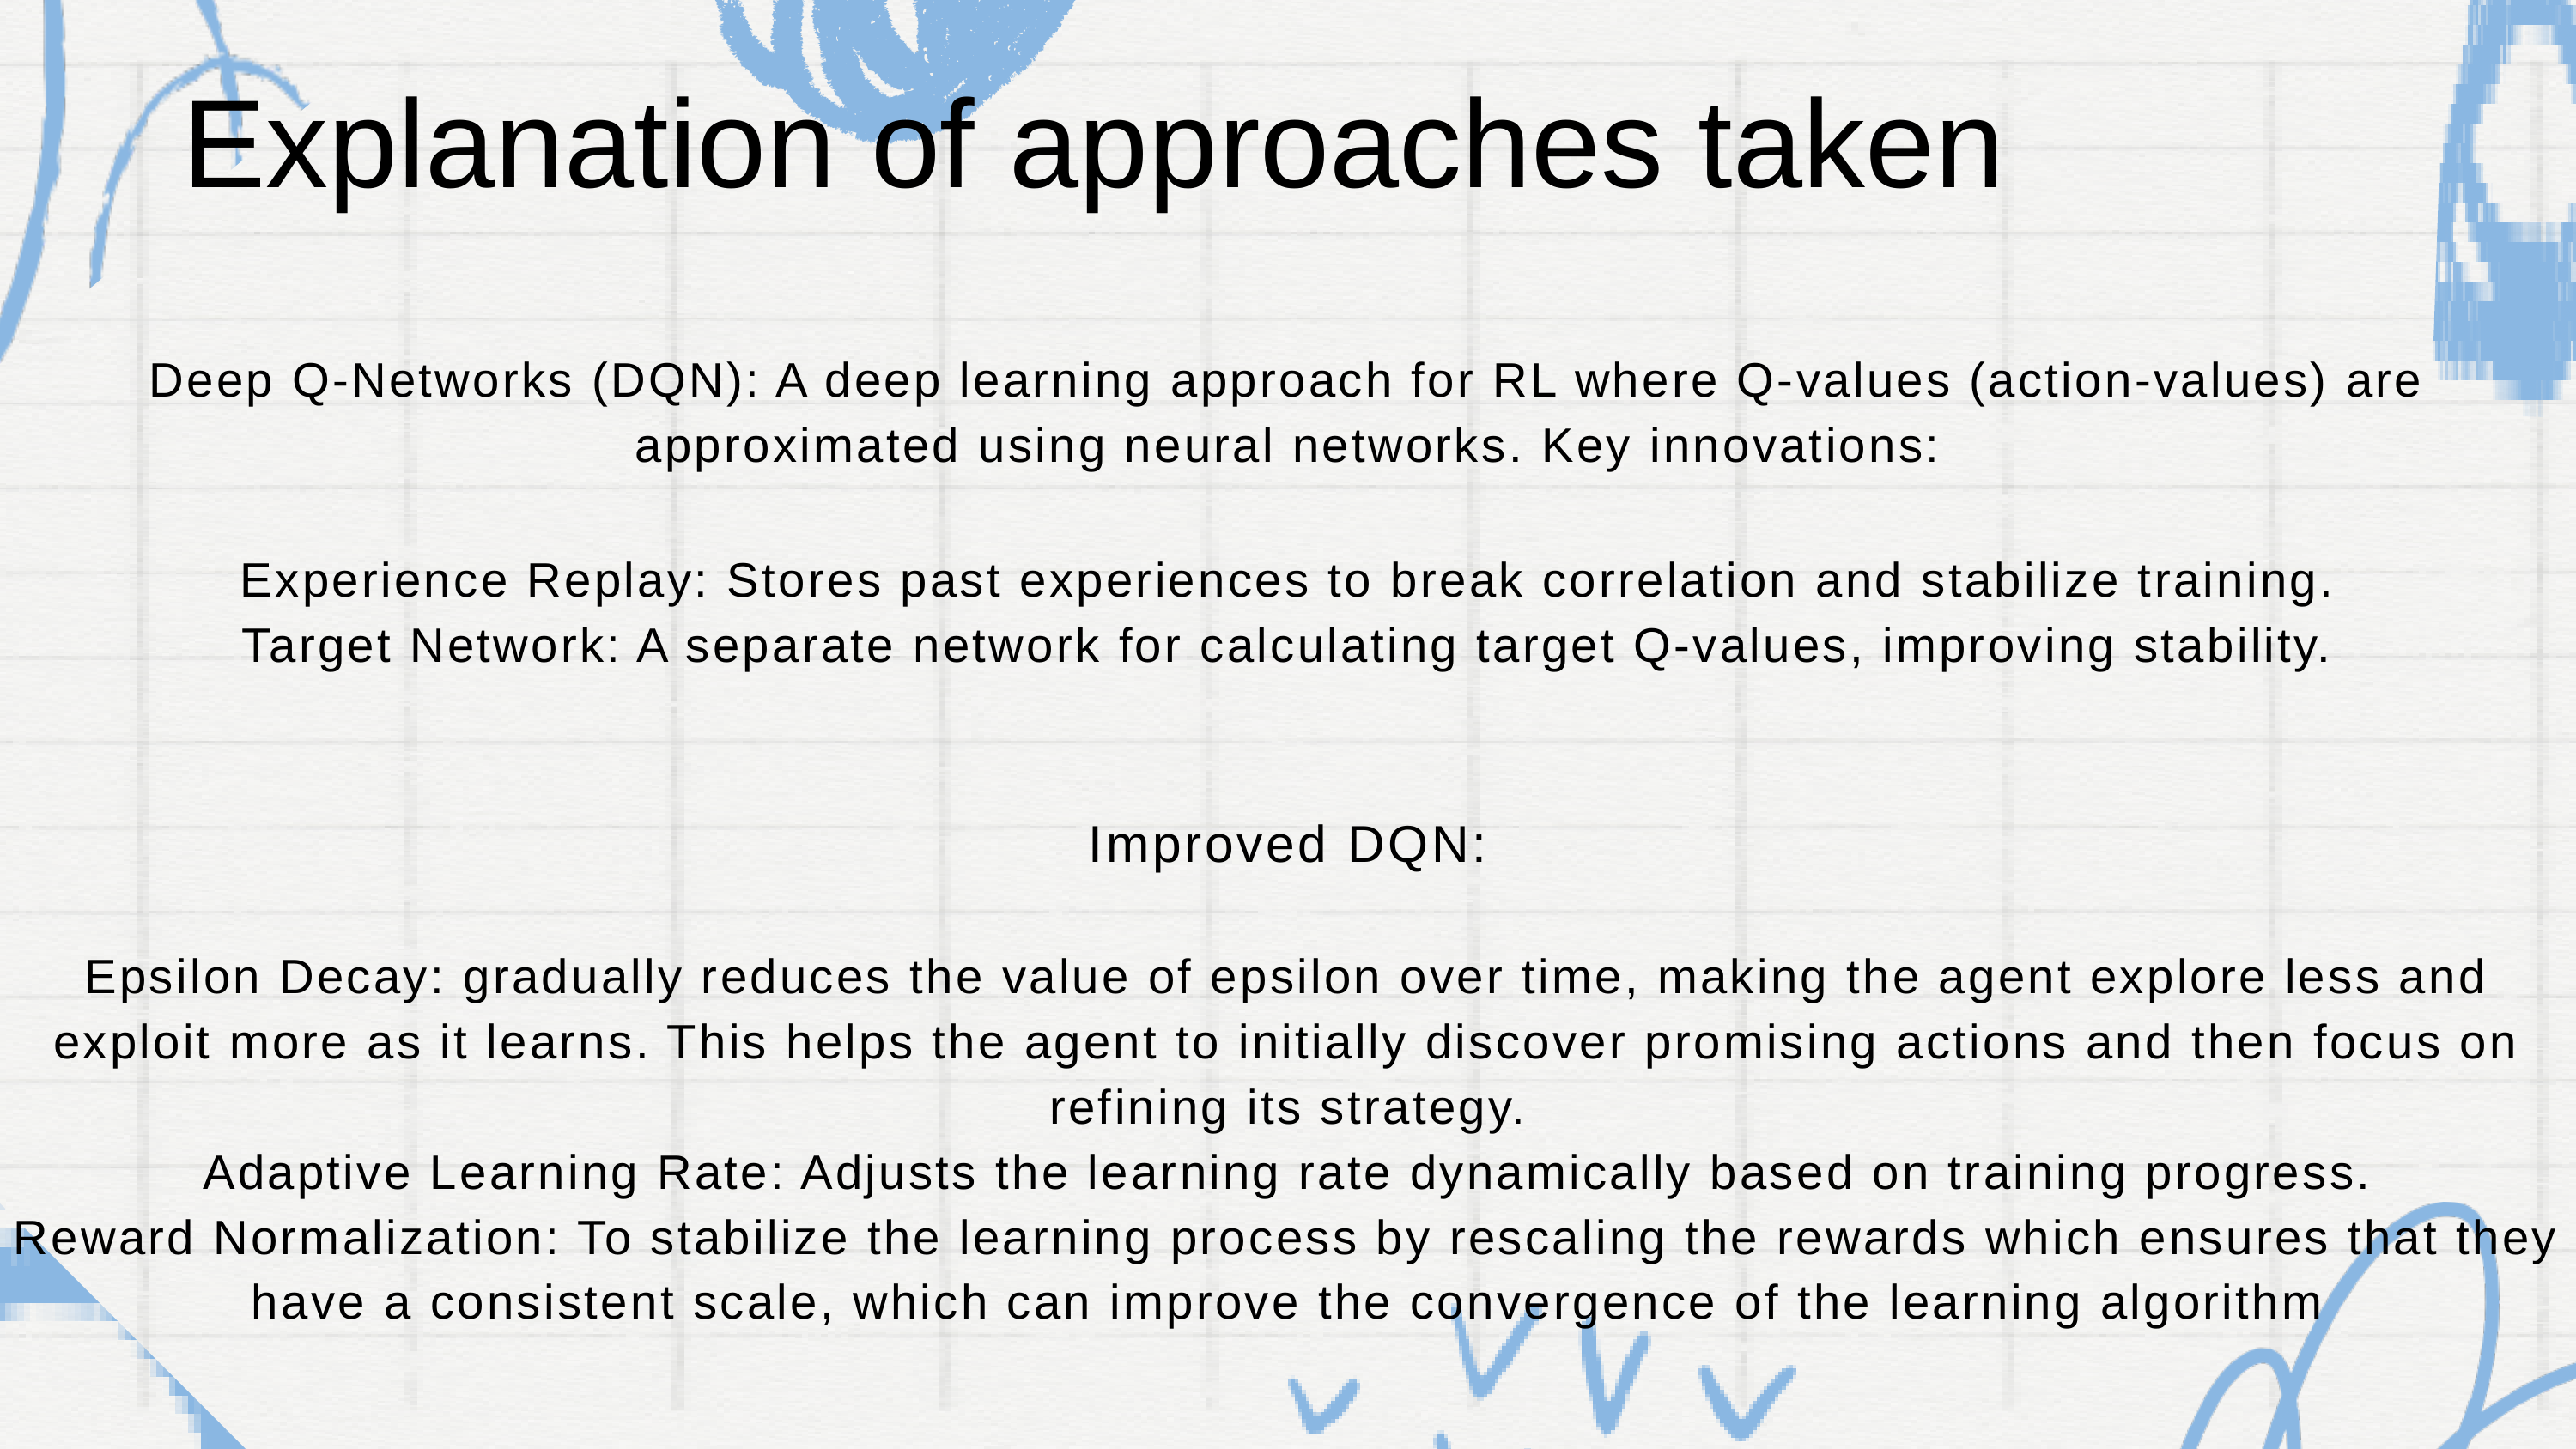

Explanation of approaches taken
Deep Q-Networks (DQN): A deep learning approach for RL where Q-values (action-values) are approximated using neural networks. Key innovations:

Experience Replay: Stores past experiences to break correlation and stabilize training.
Target Network: A separate network for calculating target Q-values, improving stability.

Improved DQN:

Epsilon Decay: gradually reduces the value of epsilon over time, making the agent explore less and exploit more as it learns. This helps the agent to initially discover promising actions and then focus on refining its strategy.
Adaptive Learning Rate: Adjusts the learning rate dynamically based on training progress.
Reward Normalization: To stabilize the learning process by rescaling the rewards which ensures that they have a consistent scale, which can improve the convergence of the learning algorithm